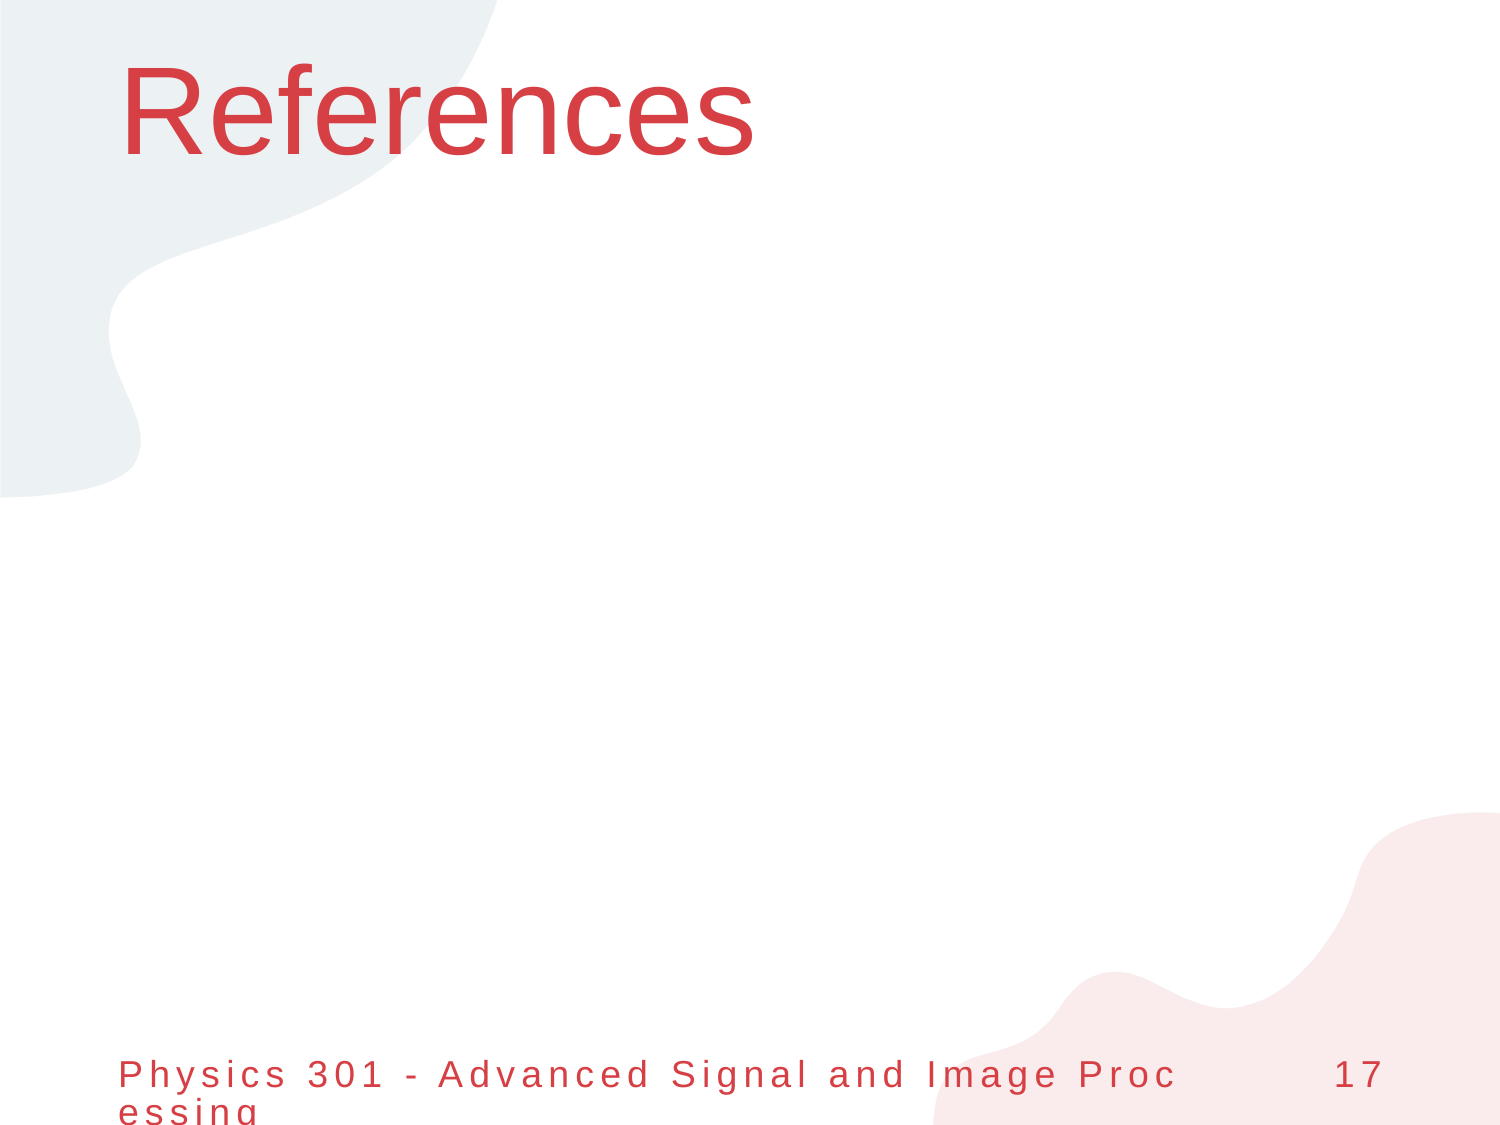

# References

Physics 301 - Advanced Signal and Image Processing
17